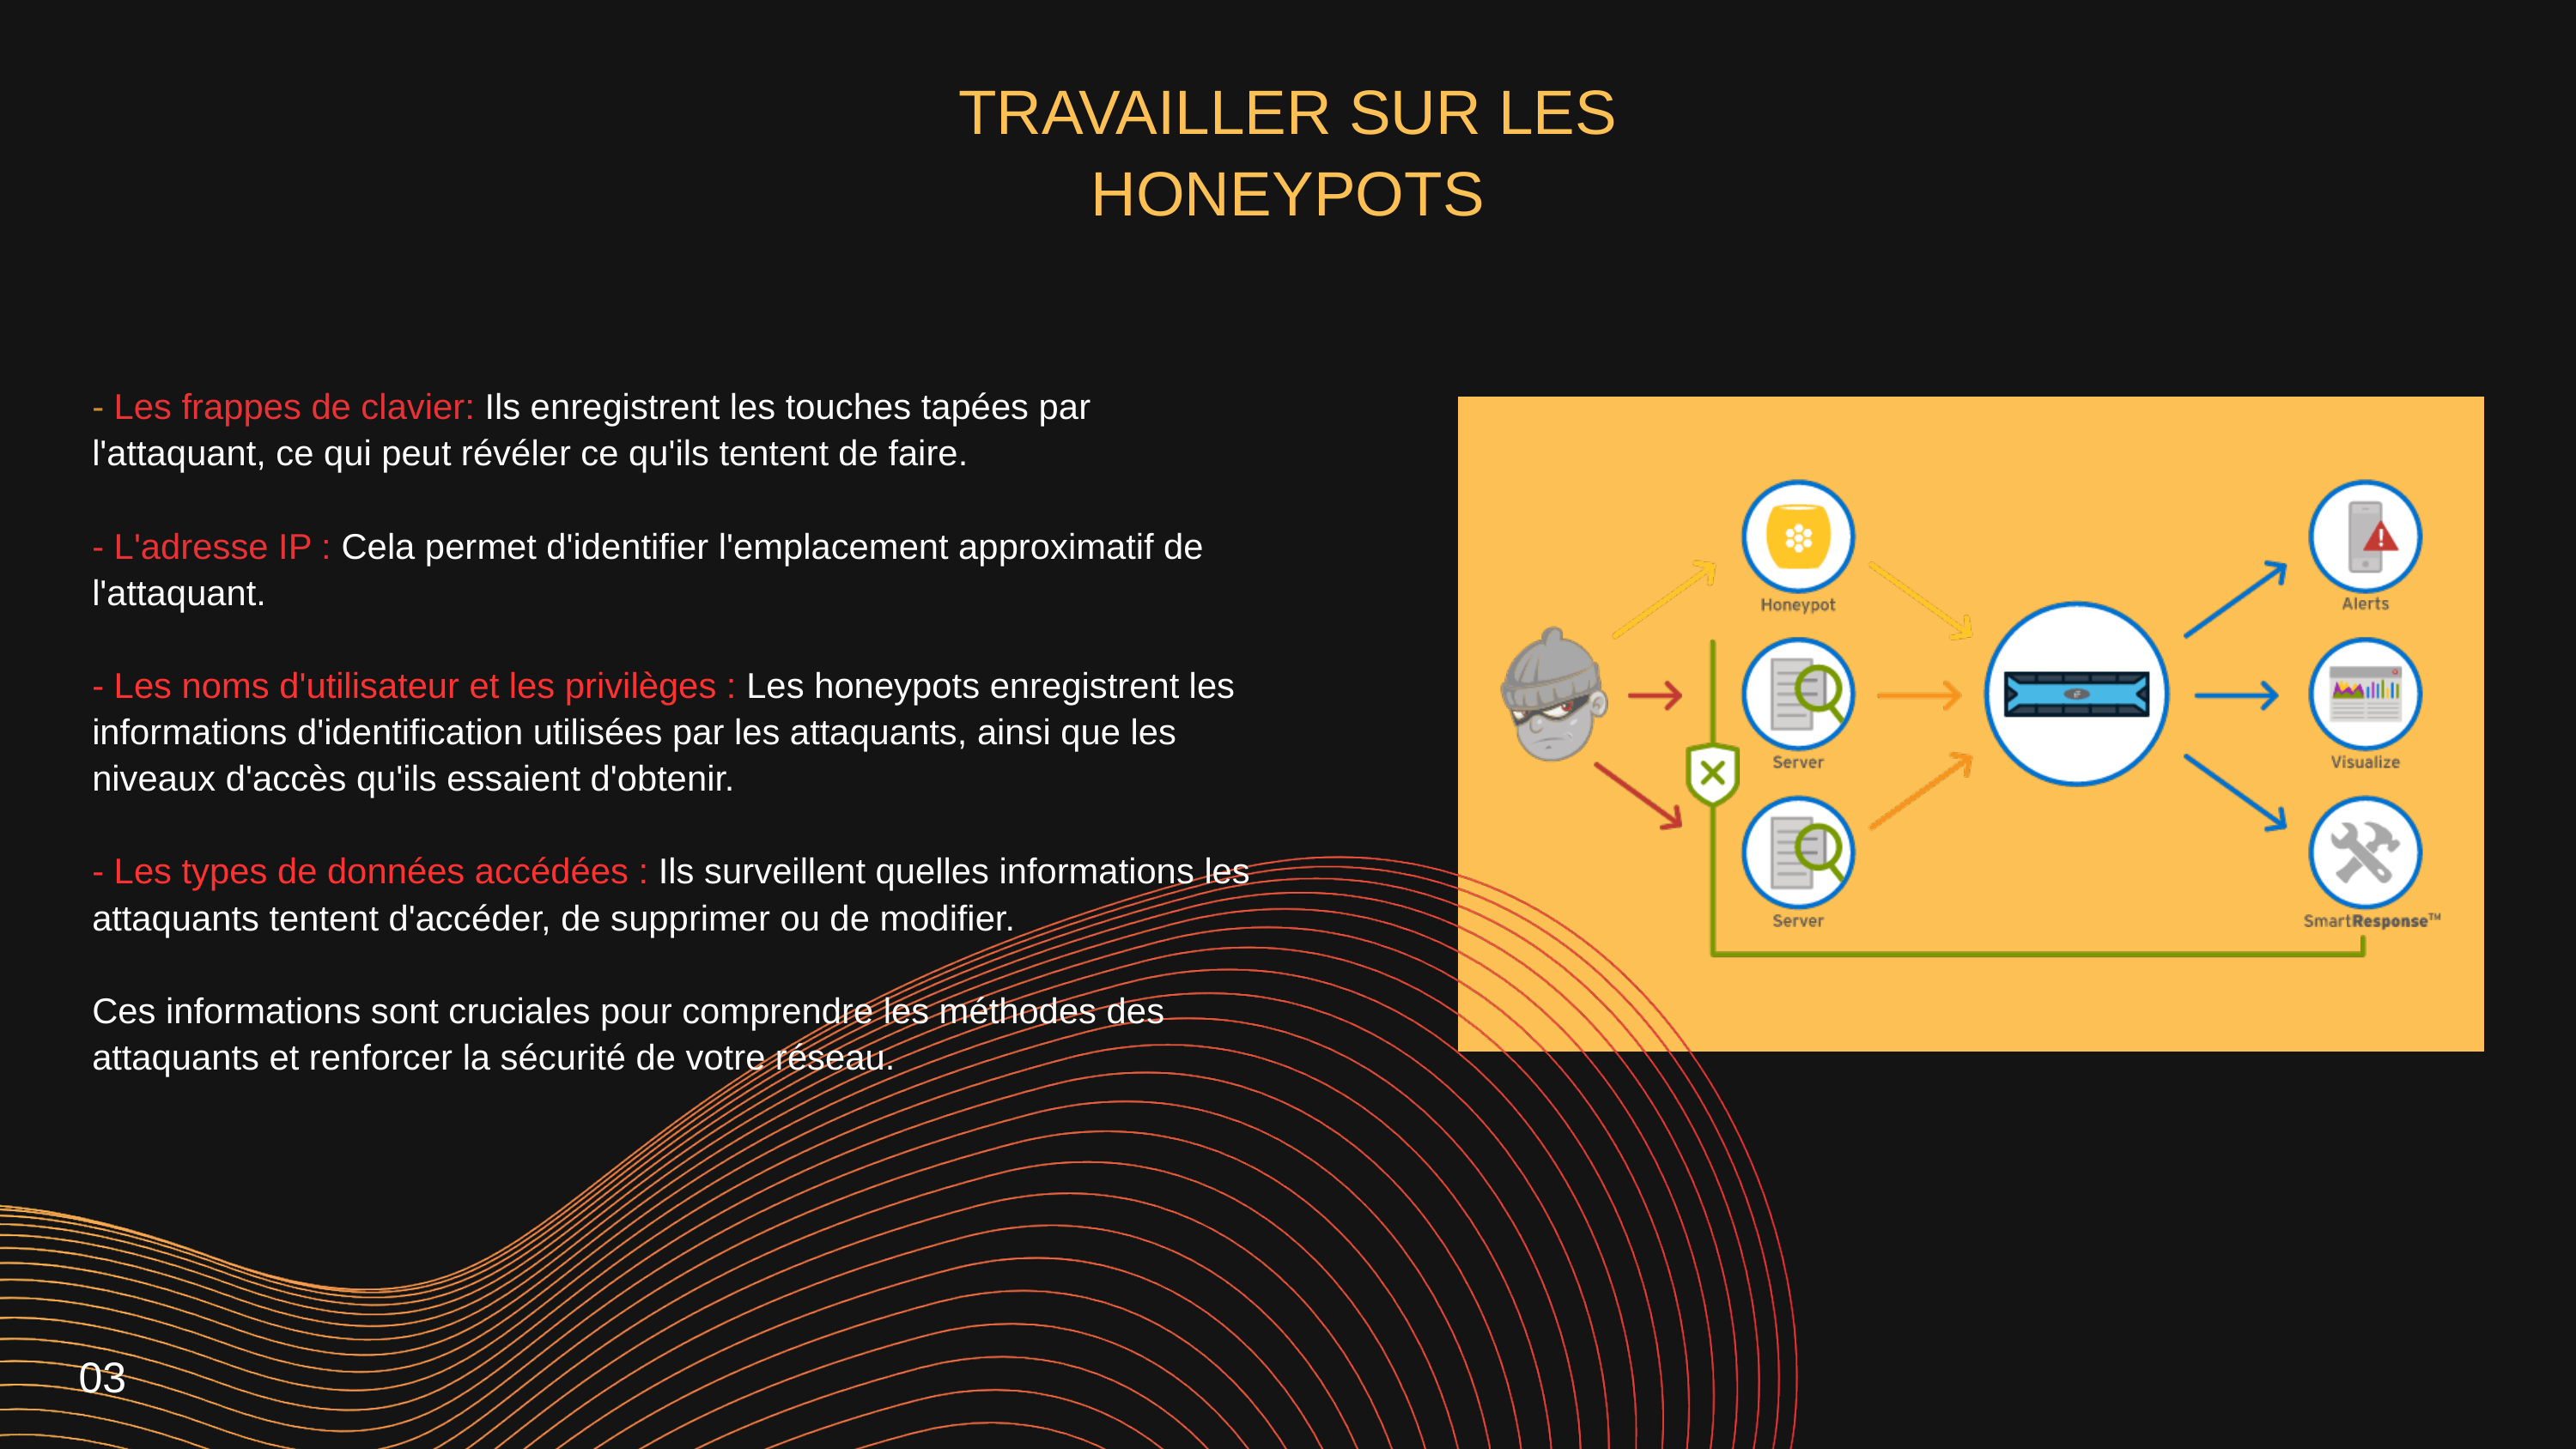

TRAVAILLER SUR LES HONEYPOTS
- Les frappes de clavier: Ils enregistrent les touches tapées par l'attaquant, ce qui peut révéler ce qu'ils tentent de faire.

- L'adresse IP : Cela permet d'identifier l'emplacement approximatif de l'attaquant.

- Les noms d'utilisateur et les privilèges : Les honeypots enregistrent les informations d'identification utilisées par les attaquants, ainsi que les niveaux d'accès qu'ils essaient d'obtenir.

- Les types de données accédées : Ils surveillent quelles informations les attaquants tentent d'accéder, de supprimer ou de modifier.

Ces informations sont cruciales pour comprendre les méthodes des attaquants et renforcer la sécurité de votre réseau.

03